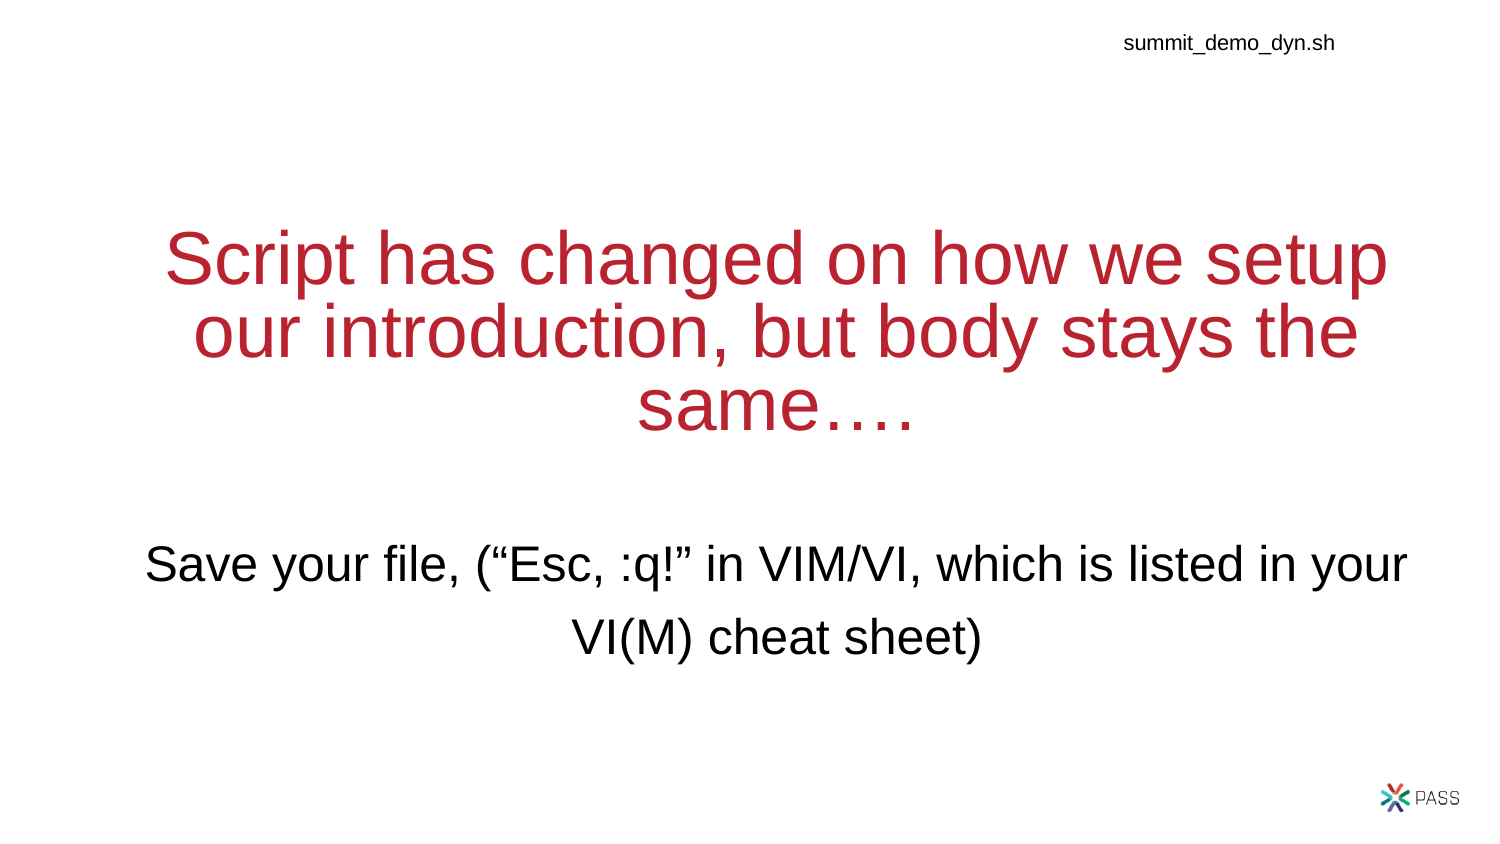

30
summit_demo_dyn.sh
# Script has changed on how we setup our introduction, but body stays the same…. Save your file, (“Esc, :q!” in VIM/VI, which is listed in your VI(M) cheat sheet)